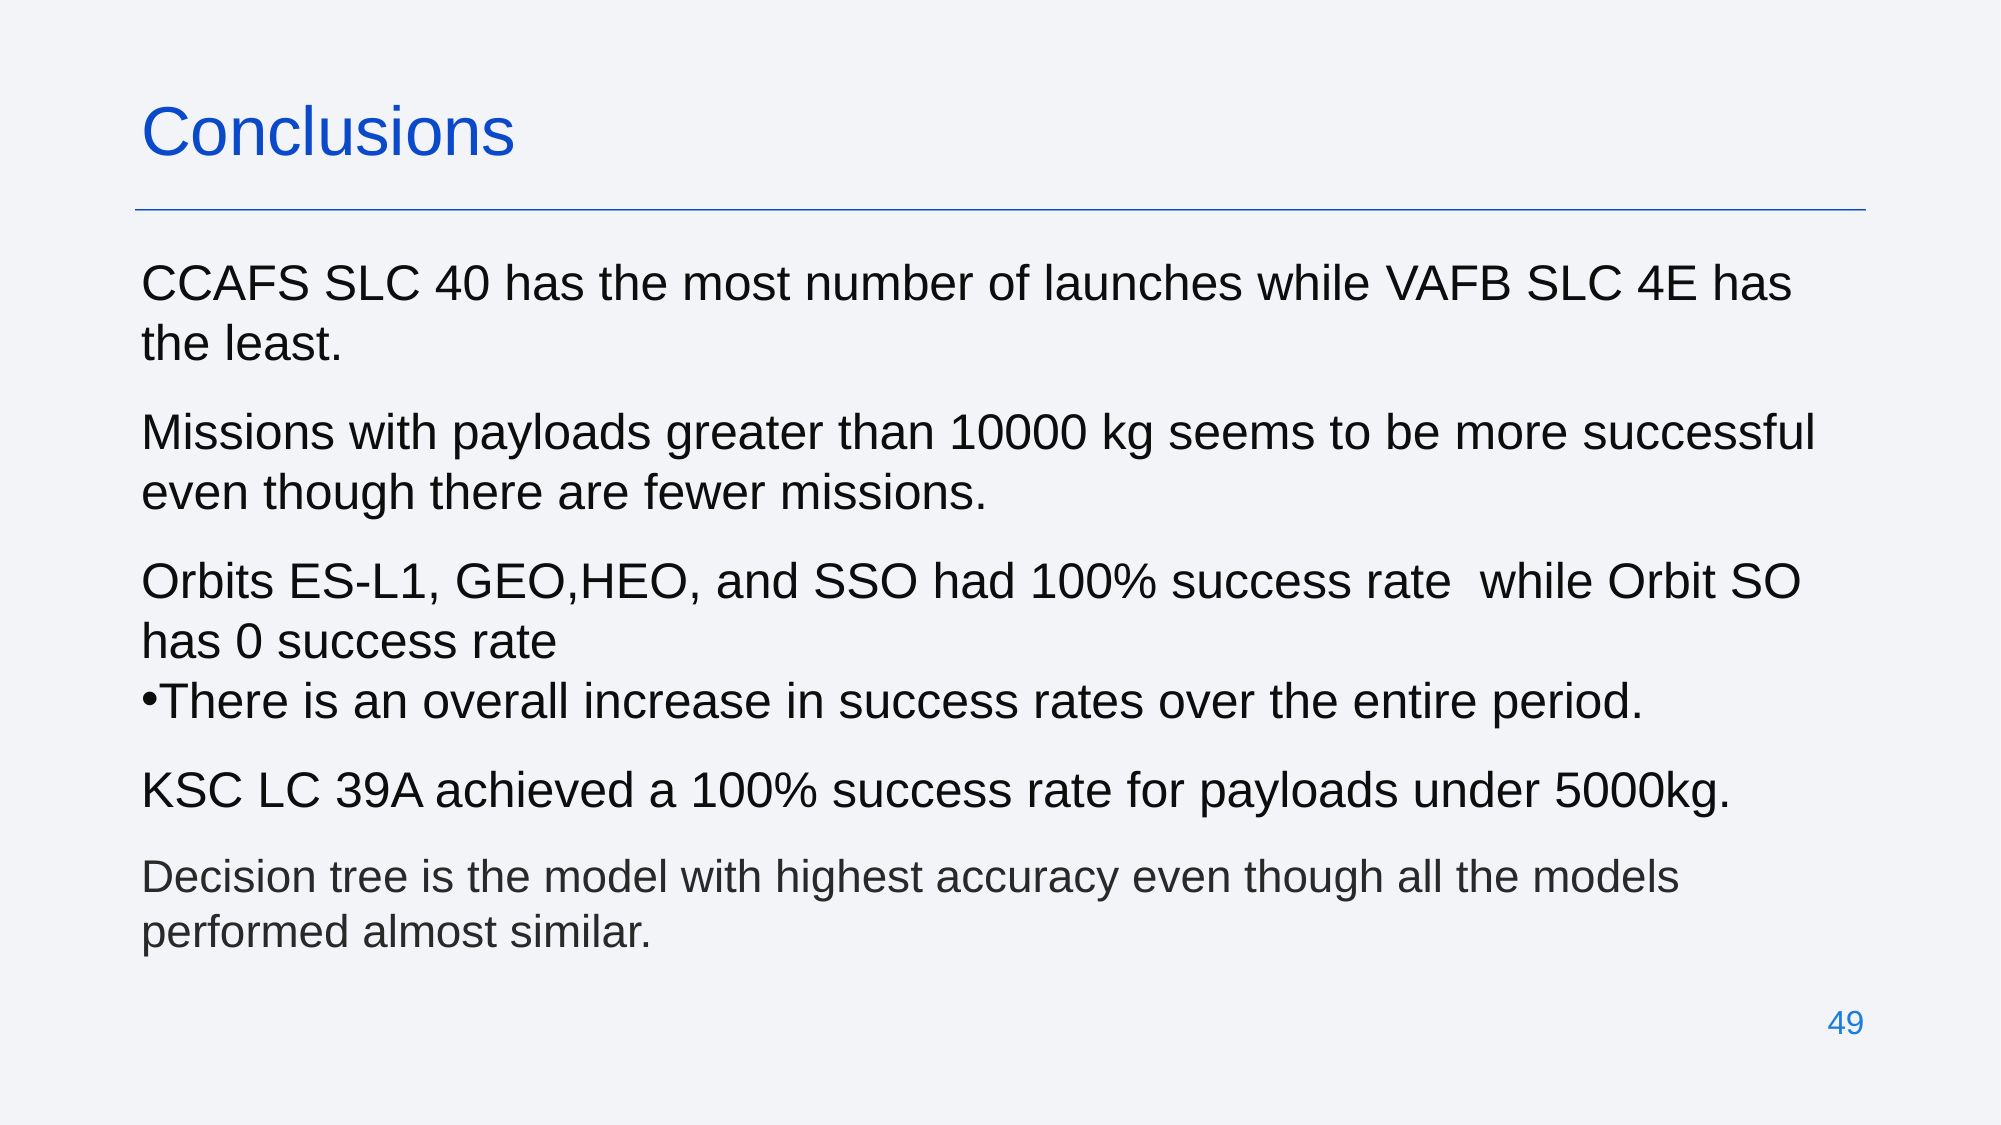

Conclusions
CCAFS SLC 40 has the most number of launches while VAFB SLC 4E has the least.
Missions with payloads greater than 10000 kg seems to be more successful even though there are fewer missions.
Orbits ES-L1, GEO,HEO, and SSO had 100% success rate  while Orbit SO has 0 success rate
There is an overall increase in success rates over the entire period.
KSC LC 39A achieved a 100% success rate for payloads under 5000kg.
Decision tree is the model with highest accuracy even though all the models performed almost similar.

49